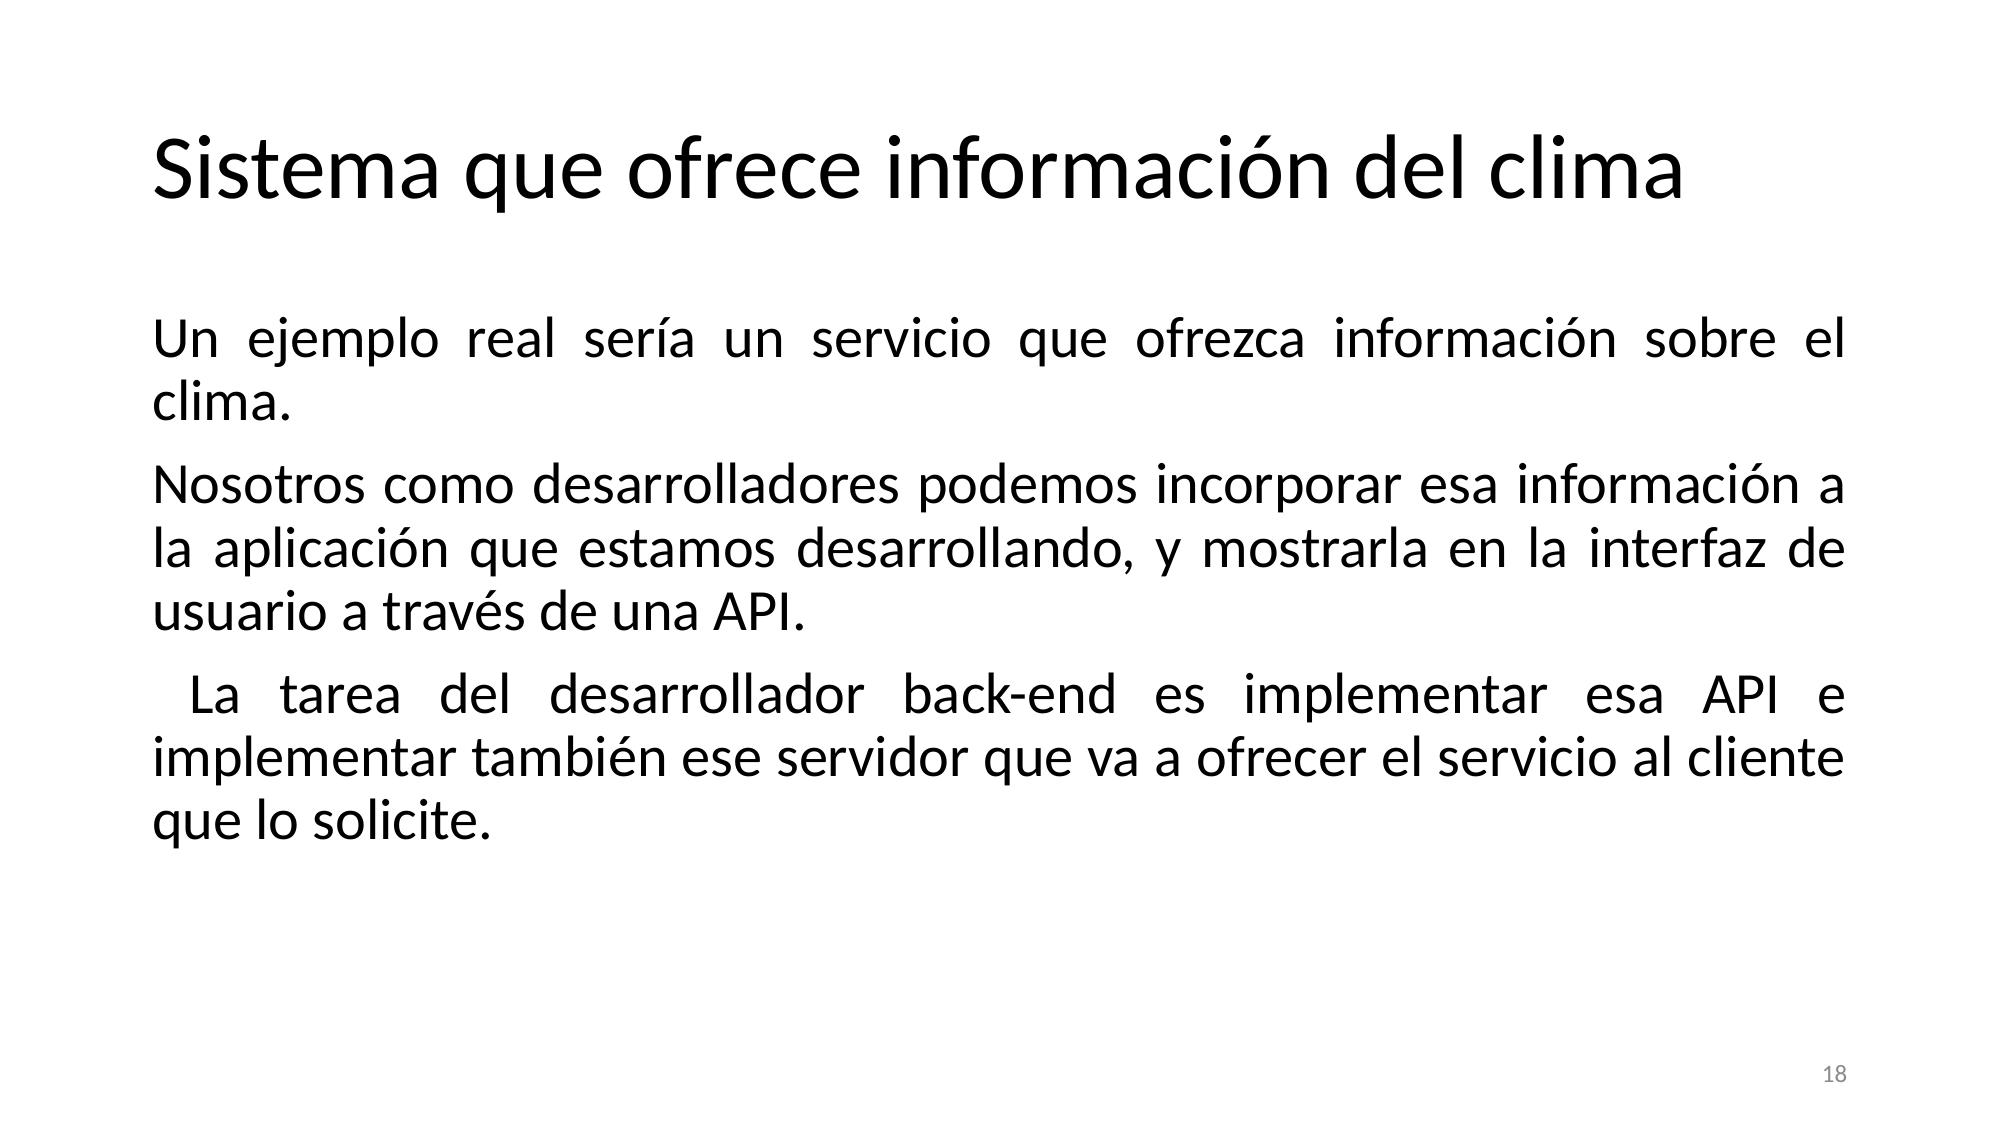

# Sistema que ofrece información del clima
Un ejemplo real sería un servicio que ofrezca información sobre el clima.
Nosotros como desarrolladores podemos incorporar esa información a la aplicación que estamos desarrollando, y mostrarla en la interfaz de usuario a través de una API.
 La tarea del desarrollador back-end es implementar esa API e implementar también ese servidor que va a ofrecer el servicio al cliente que lo solicite.

18